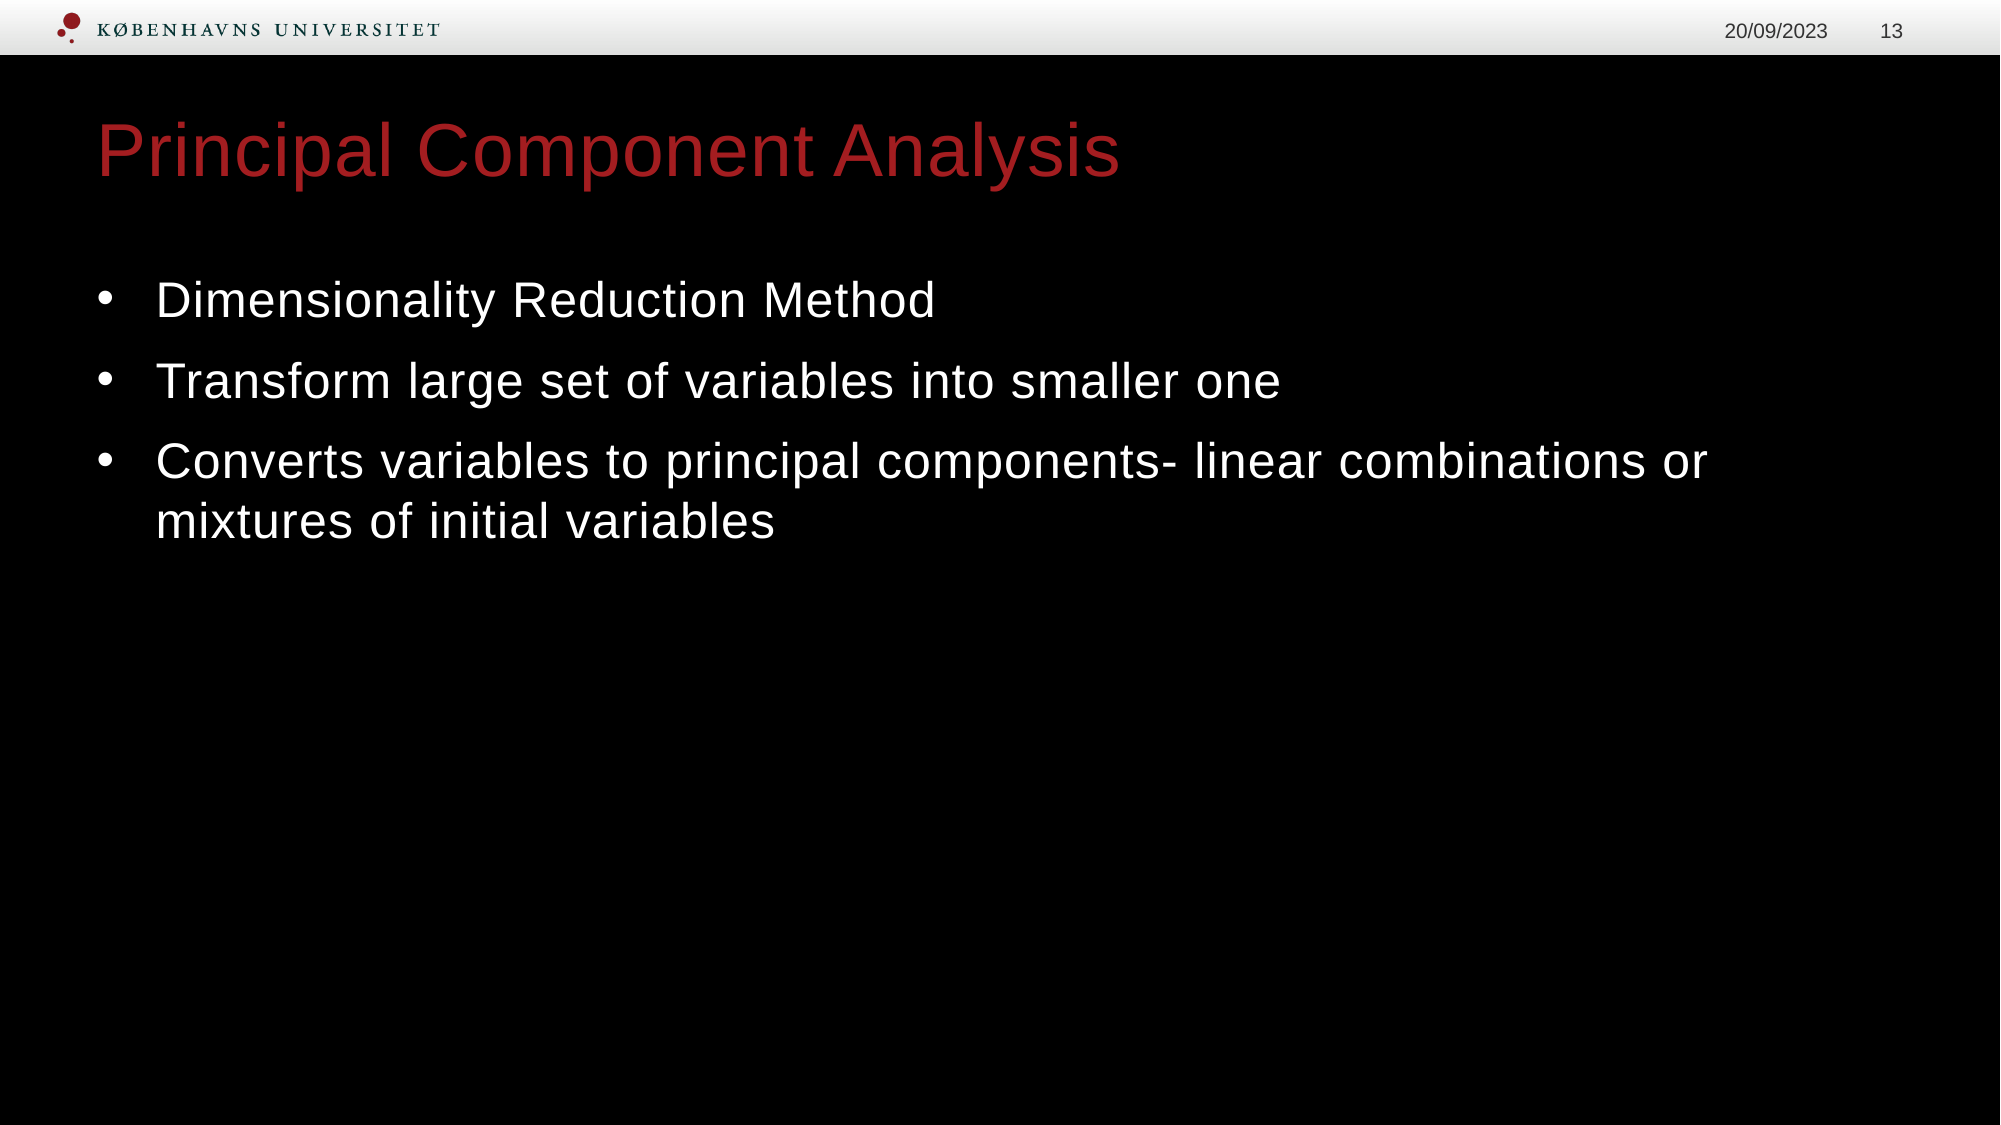

20/09/2023
13
# Principal Component Analysis
Dimensionality Reduction Method
Transform large set of variables into smaller one
Converts variables to principal components- linear combinations or mixtures of initial variables